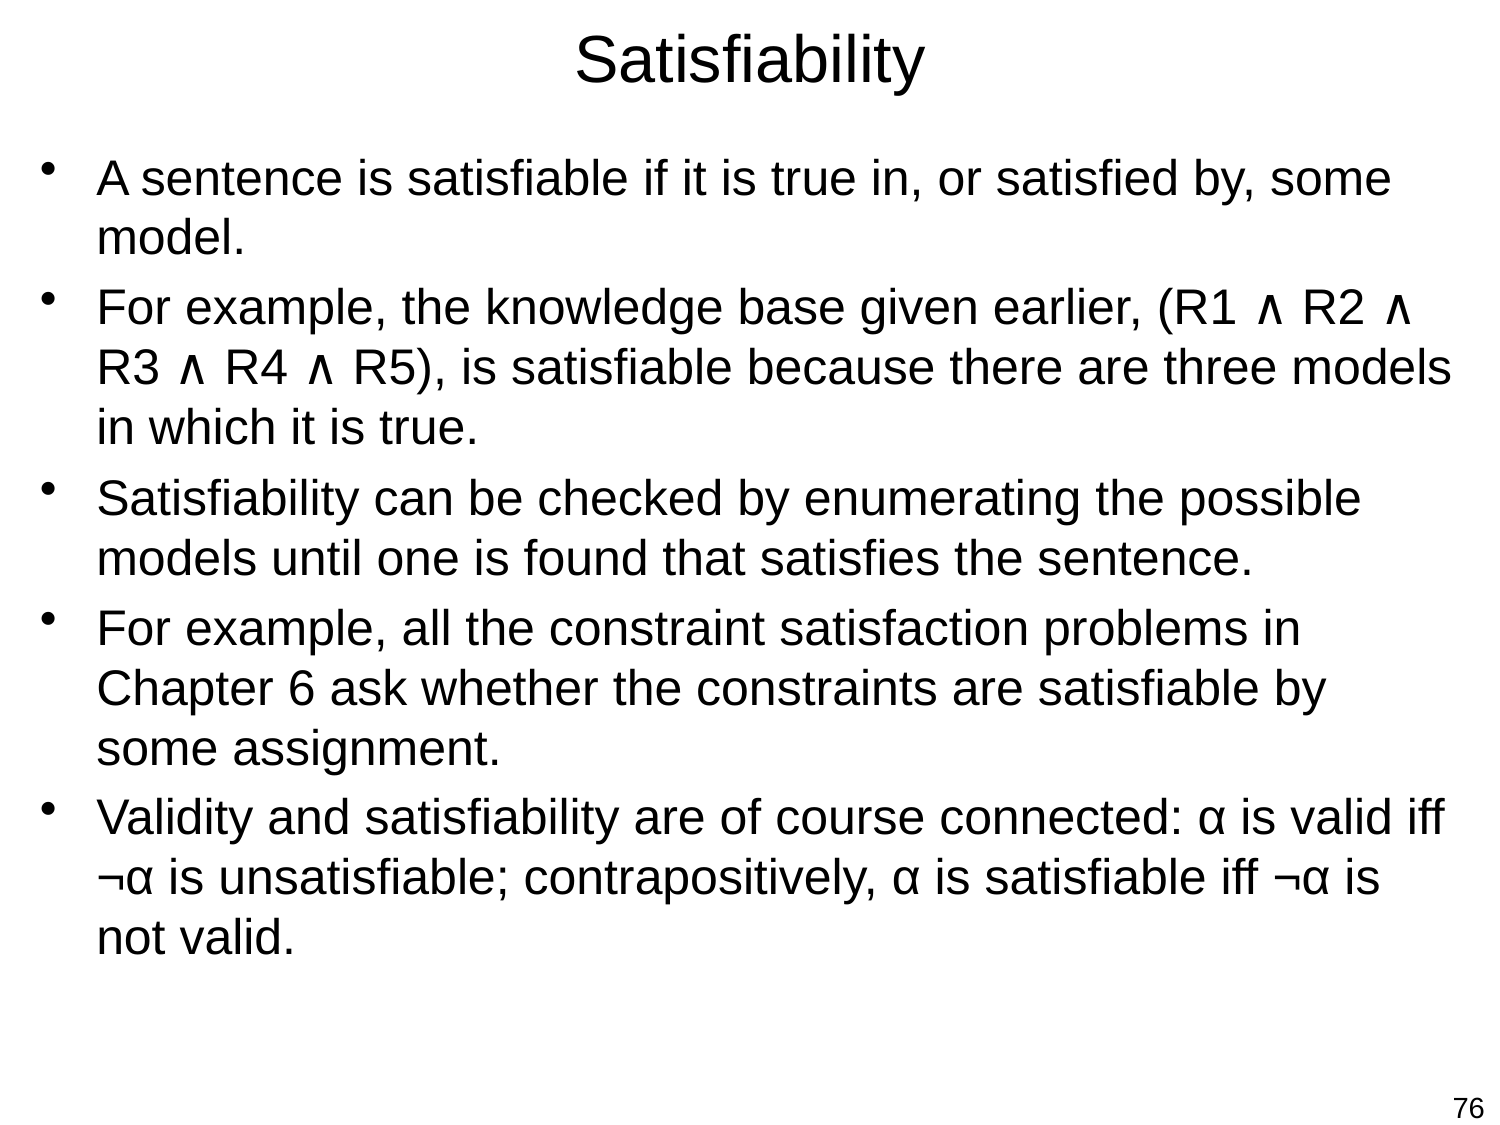

# Satisfiability
A sentence is satisfiable if it is true in, or satisfied by, some model.
For example, the knowledge base given earlier, (R1 ∧ R2 ∧ R3 ∧ R4 ∧ R5), is satisfiable because there are three models in which it is true.
Satisfiability can be checked by enumerating the possible models until one is found that satisfies the sentence.
For example, all the constraint satisfaction problems in Chapter 6 ask whether the constraints are satisfiable by some assignment.
Validity and satisfiability are of course connected: α is valid iff ¬α is unsatisfiable; contrapositively, α is satisfiable iff ¬α is not valid.

76